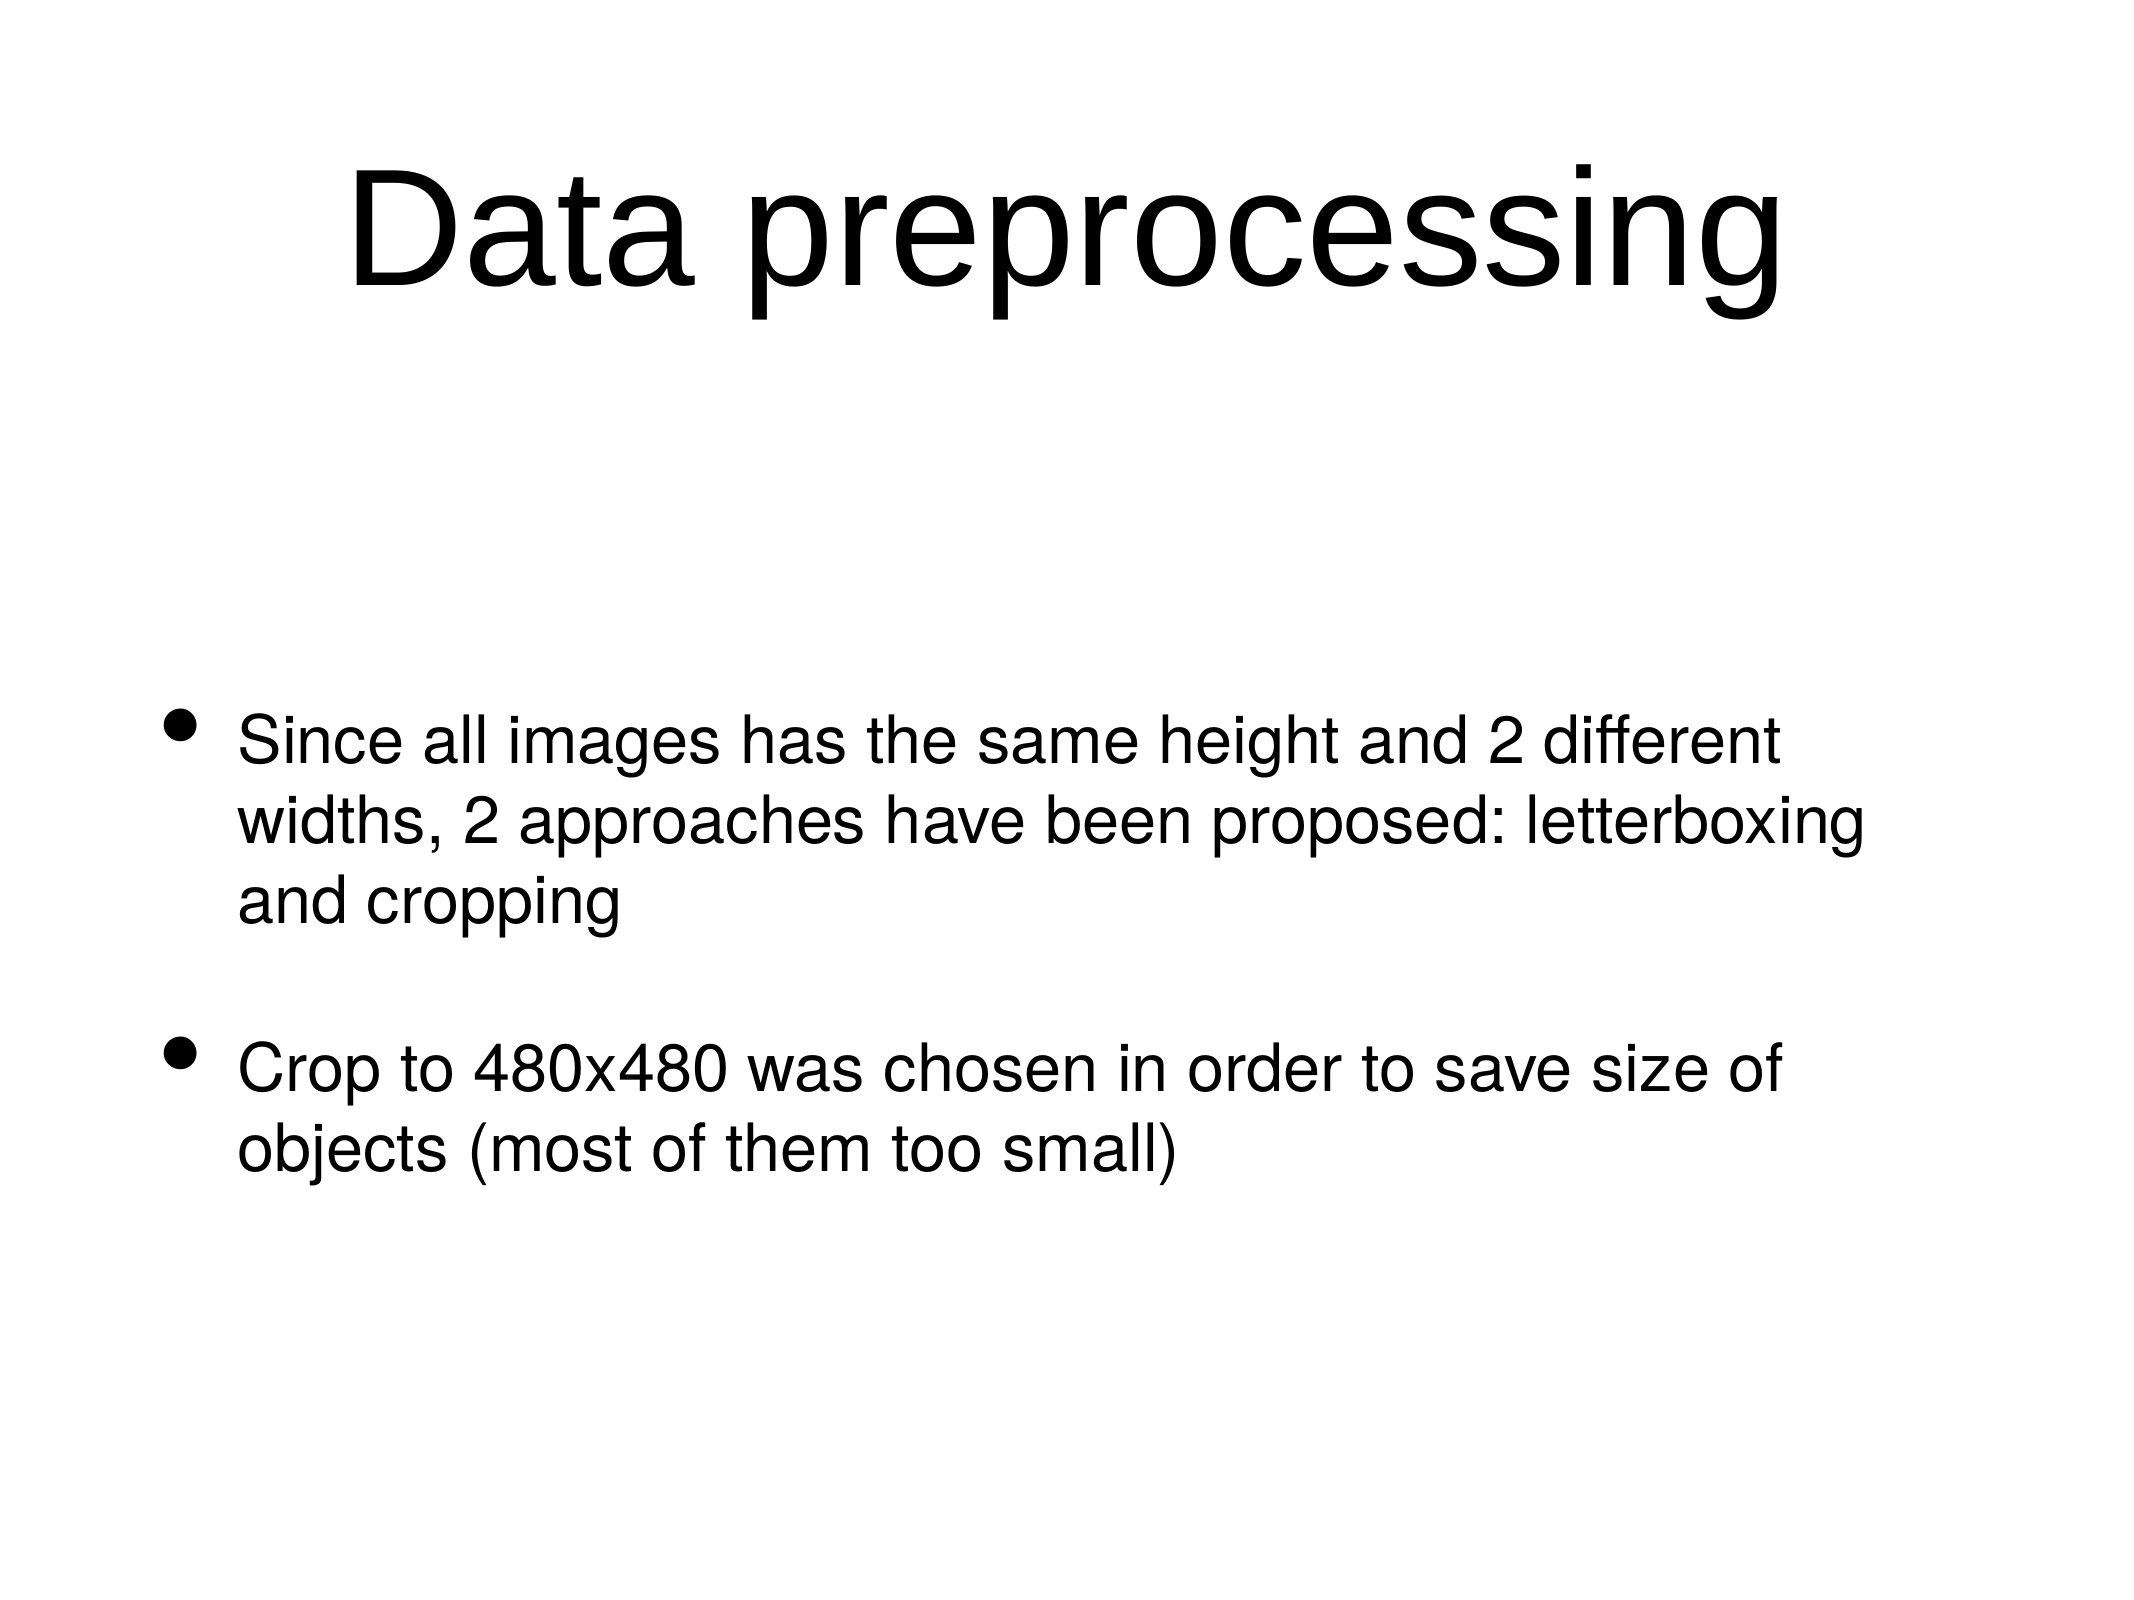

# Data preprocessing
Since all images has the same height and 2 different widths, 2 approaches have been proposed: letterboxing and cropping
Crop to 480x480 was chosen in order to save size of objects (most of them too small)